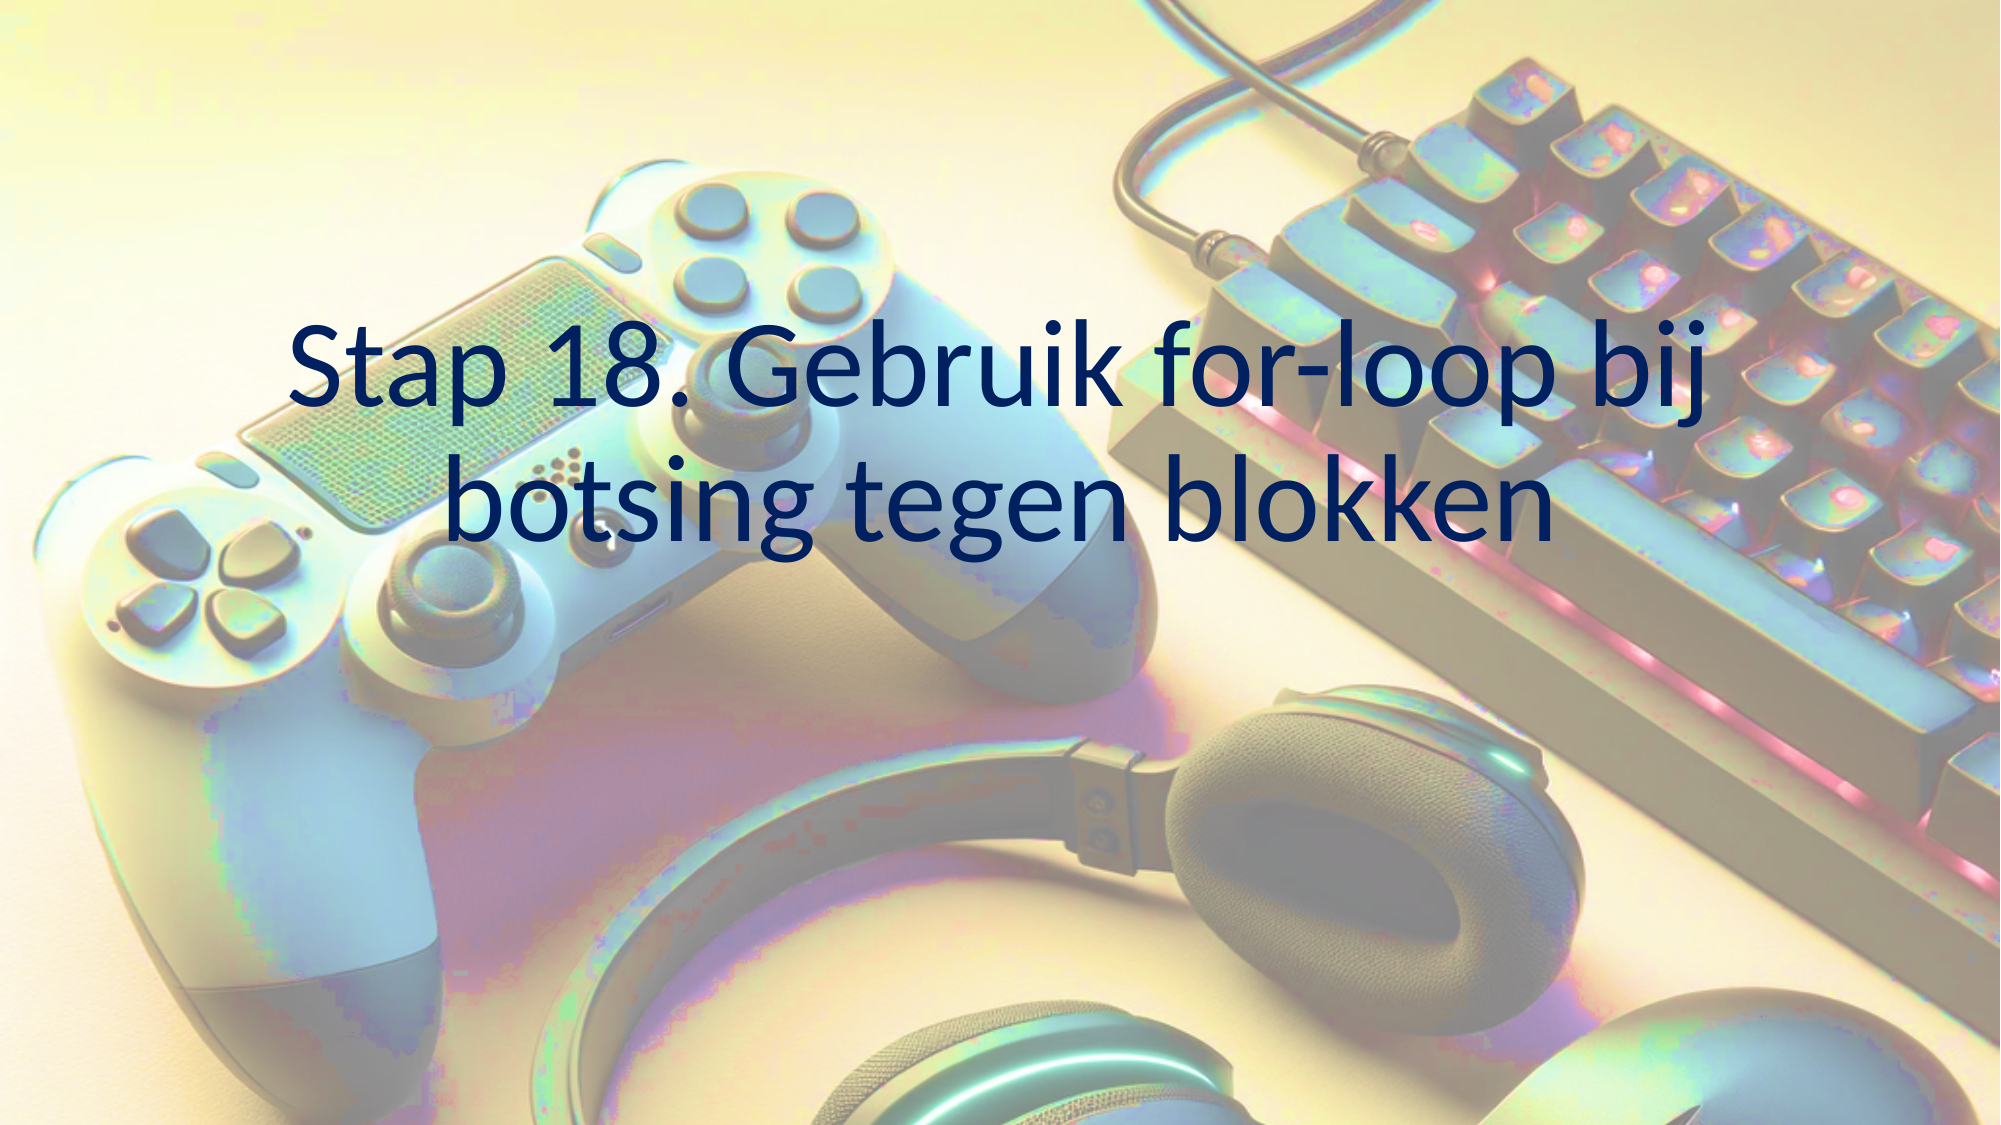

# Stap 18. Gebruik for-loop bij botsing tegen blokken